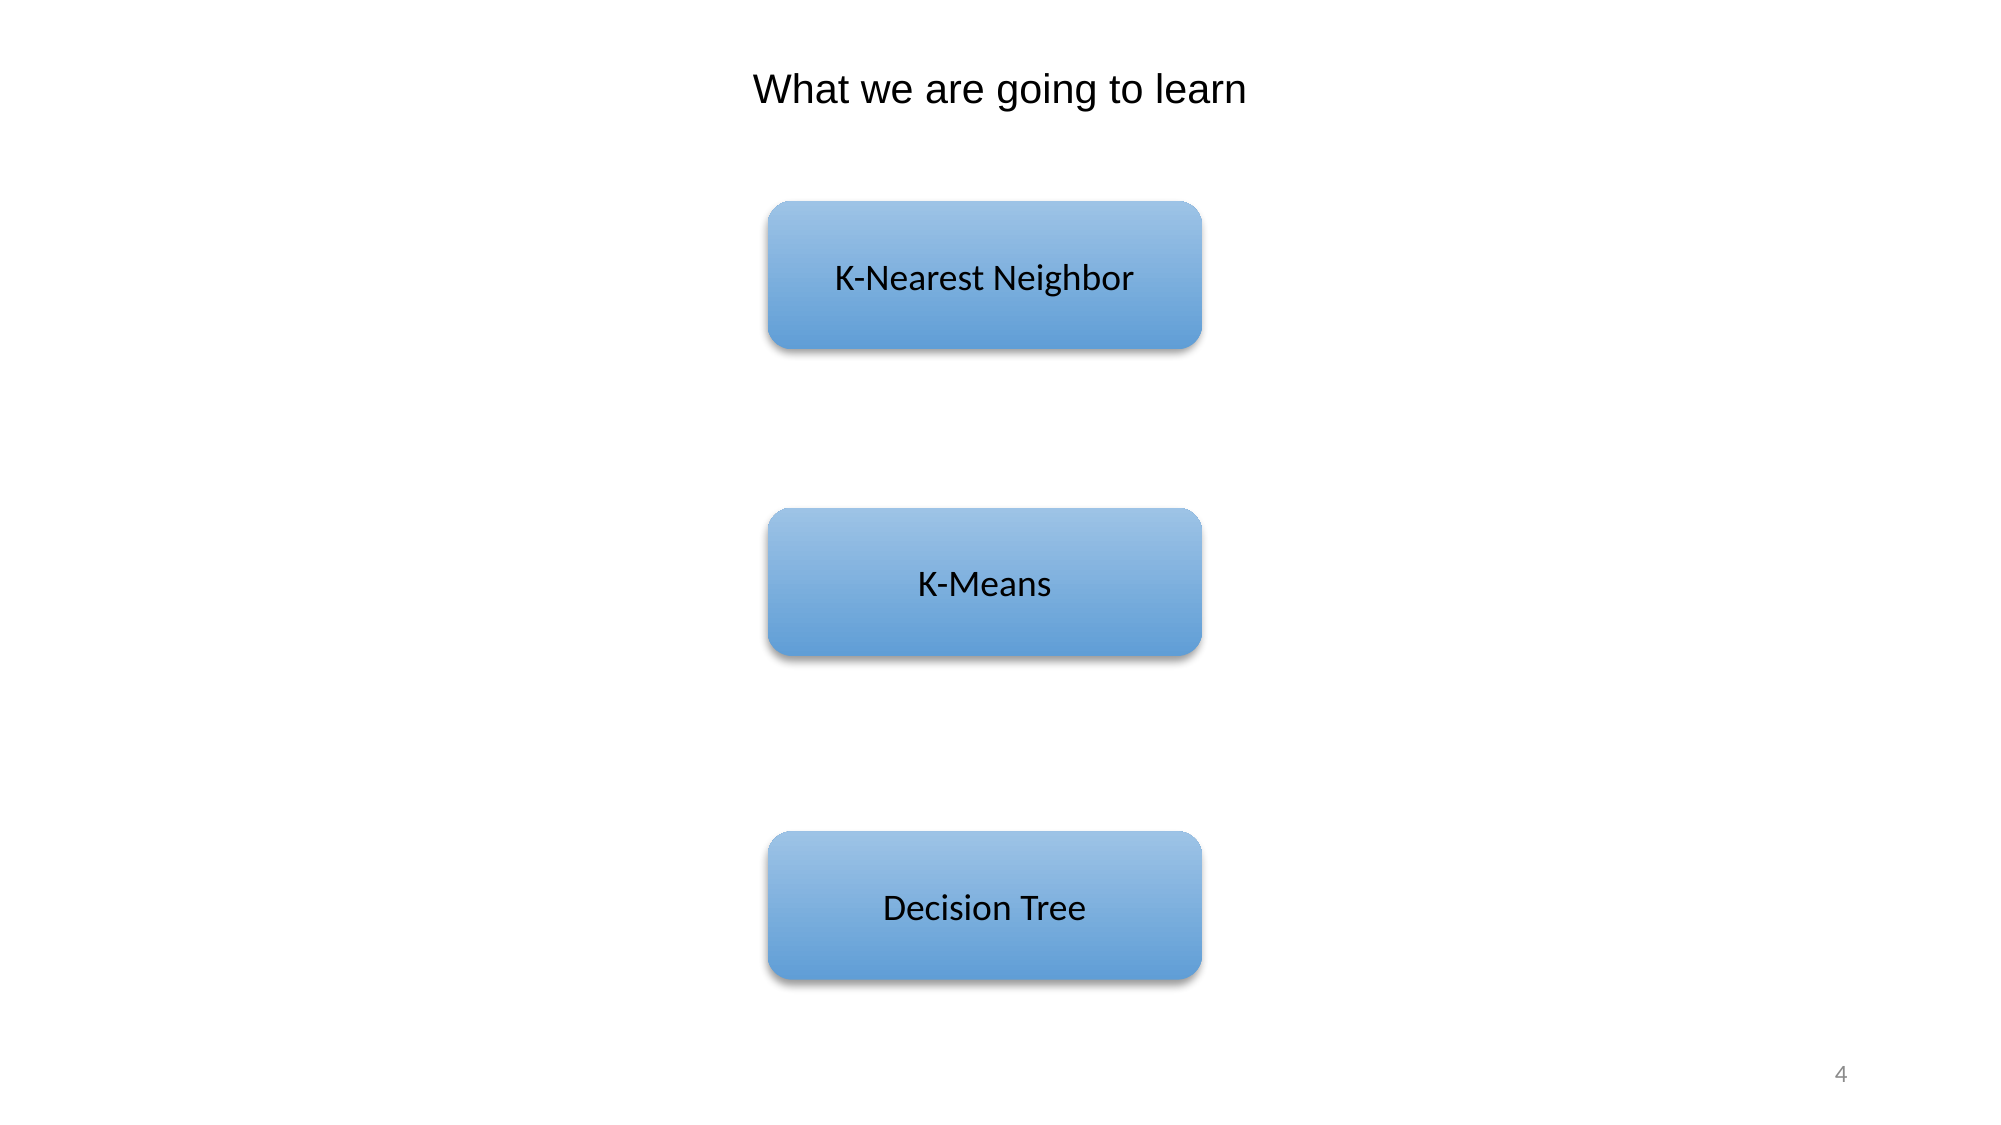

# What we are going to learn

K-Nearest Neighbor
K-Means
Decision Tree
4